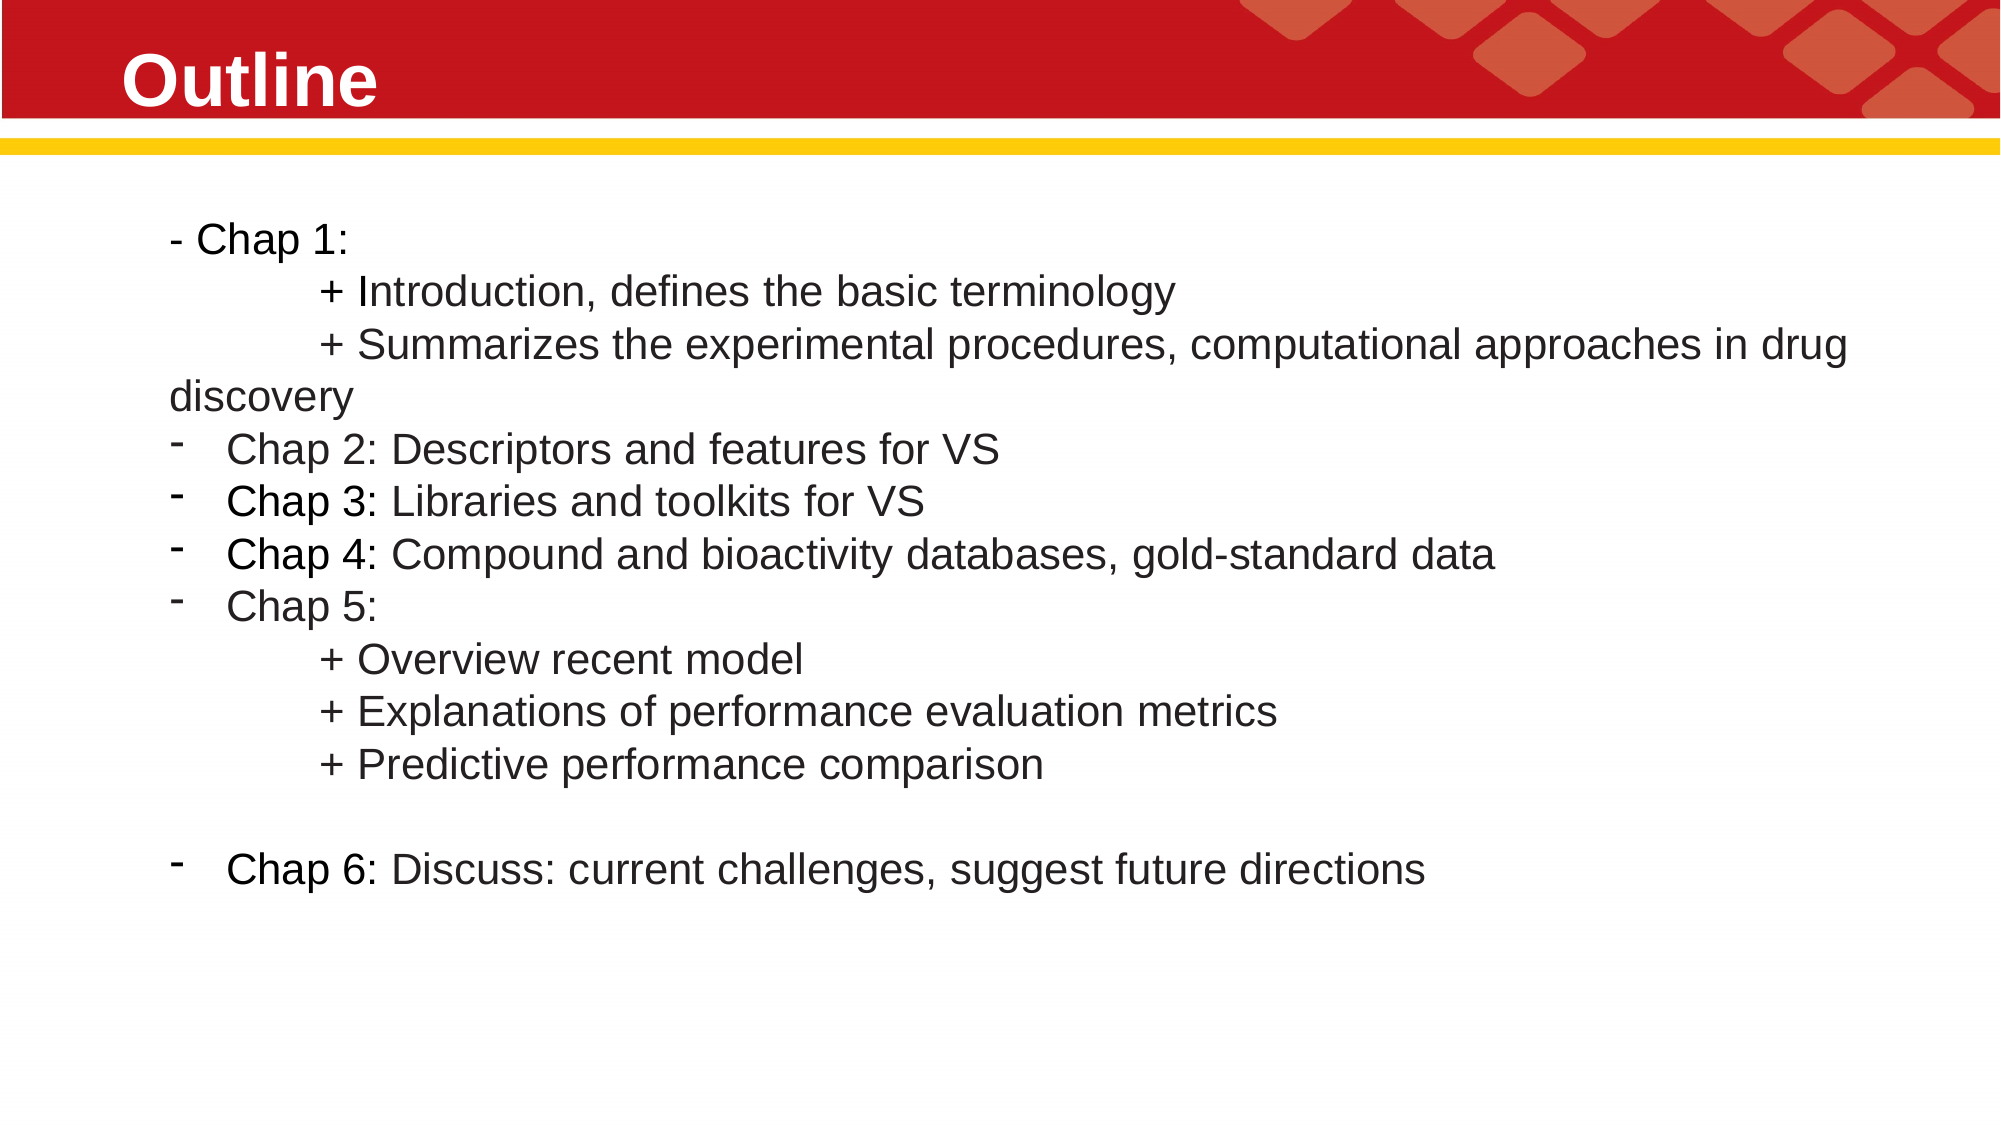

# Outline
- Chap 1:
	+ Introduction, defines the basic terminology
	+ Summarizes the experimental procedures, computational approaches in drug discovery
Chap 2: Descriptors and features for VS
Chap 3: Libraries and toolkits for VS
Chap 4: Compound and bioactivity databases, gold-standard data
Chap 5:
	+ Overview recent model
	+ Explanations of performance evaluation metrics
	+ Predictive performance comparison

Chap 6: Discuss: current challenges, suggest future directions